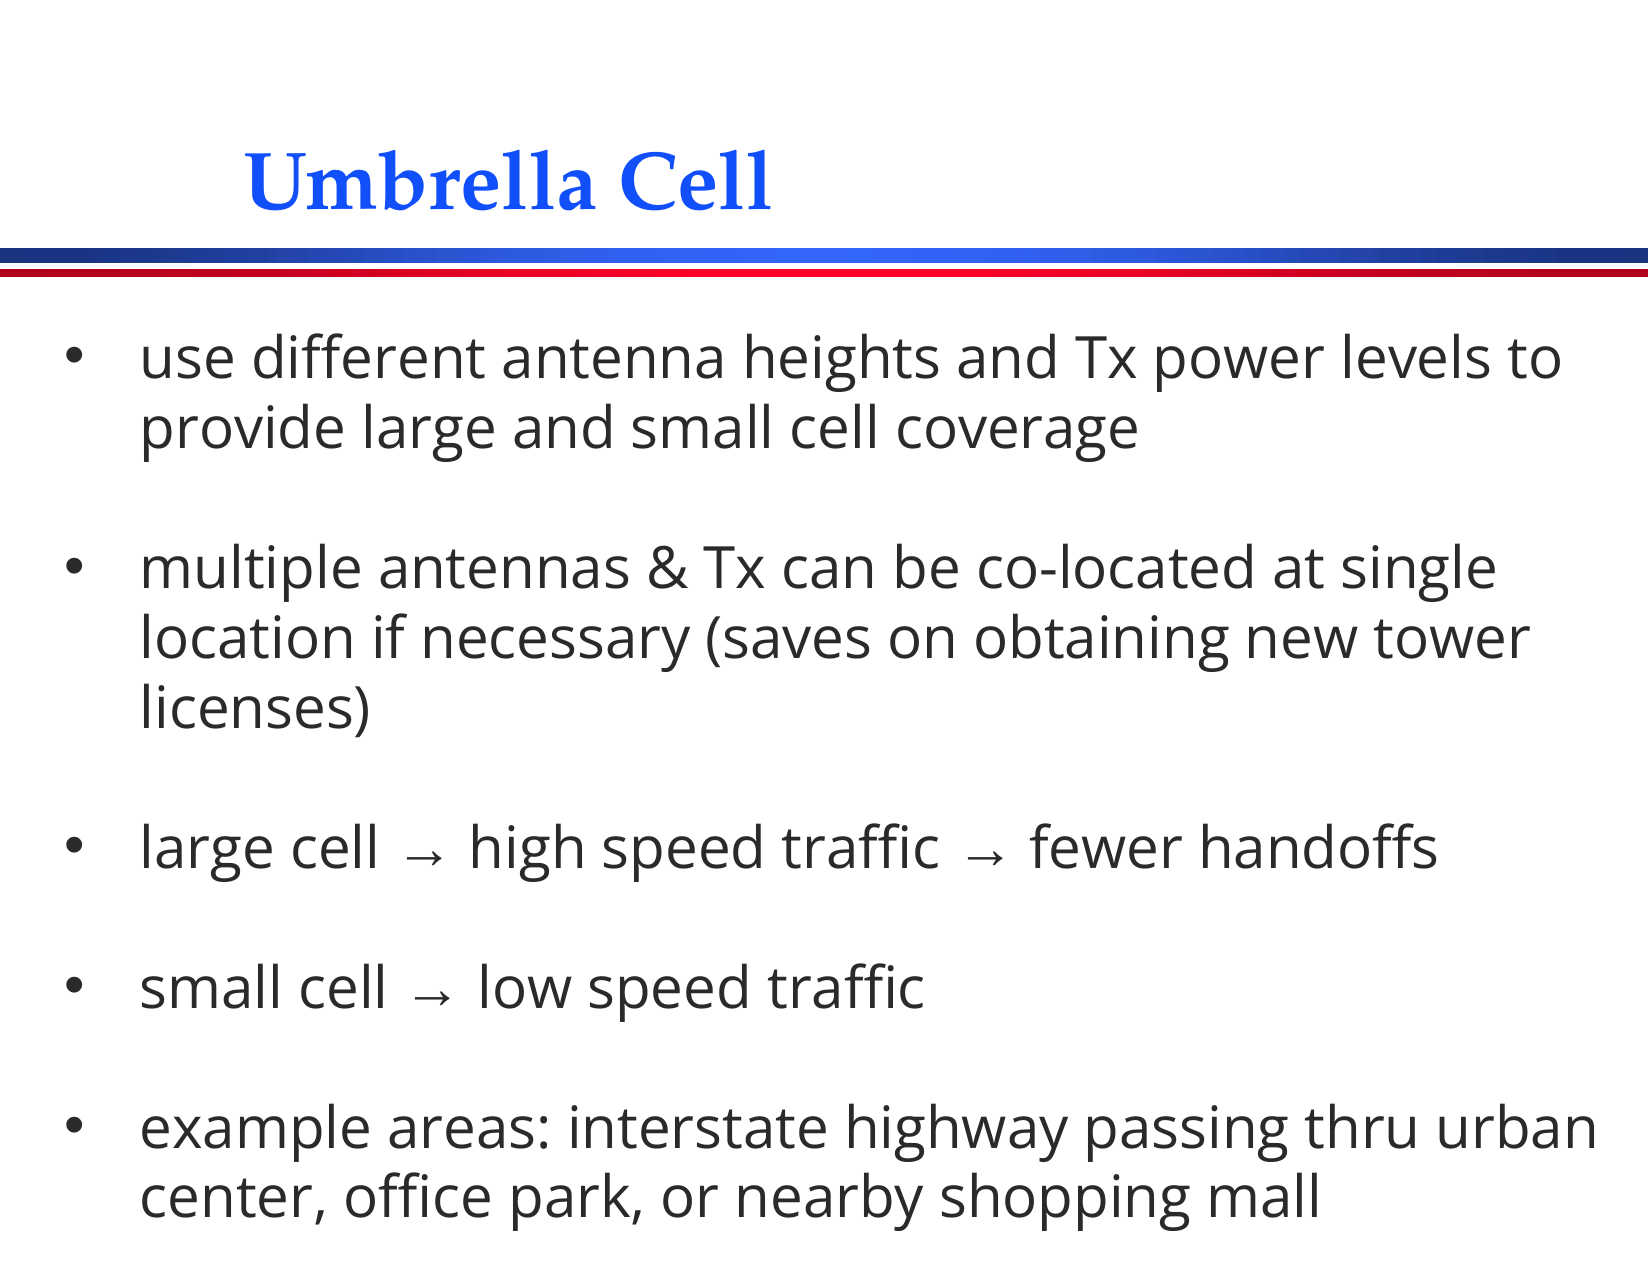

# Umbrella Cell
use different antenna heights and Tx power levels to provide large and small cell coverage

multiple antennas & Tx can be co-located at single location if necessary (saves on obtaining new tower licenses)

large cell → high speed traffic → fewer handoffs

small cell → low speed traffic

example areas: interstate highway passing thru urban center, office park, or nearby shopping mall